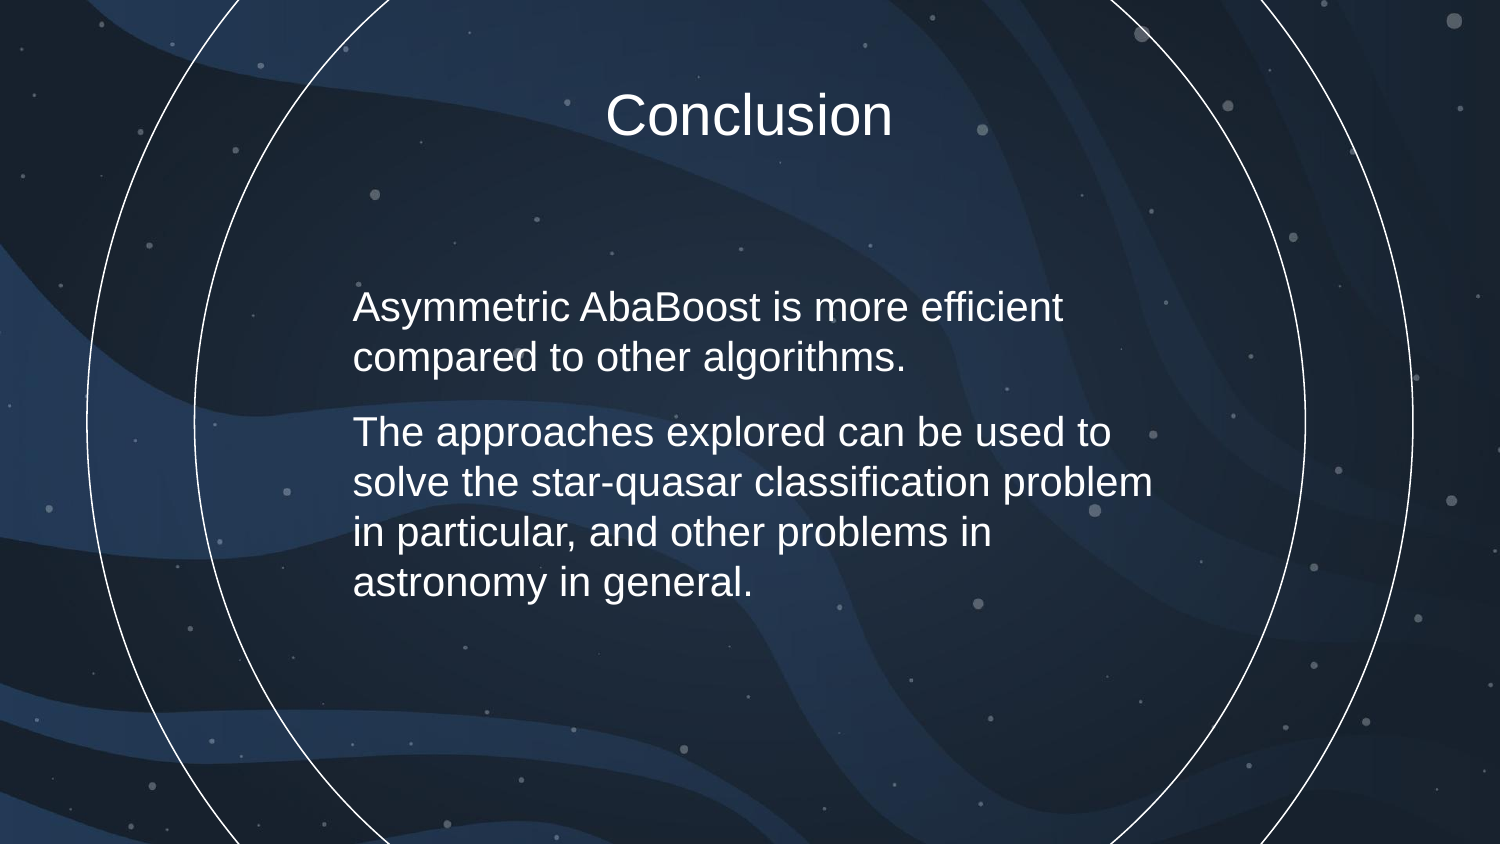

# Conclusion
Asymmetric AbaBoost is more efficient compared to other algorithms.
The approaches explored can be used to solve the star-quasar classification problem in particular, and other problems in astronomy in general.